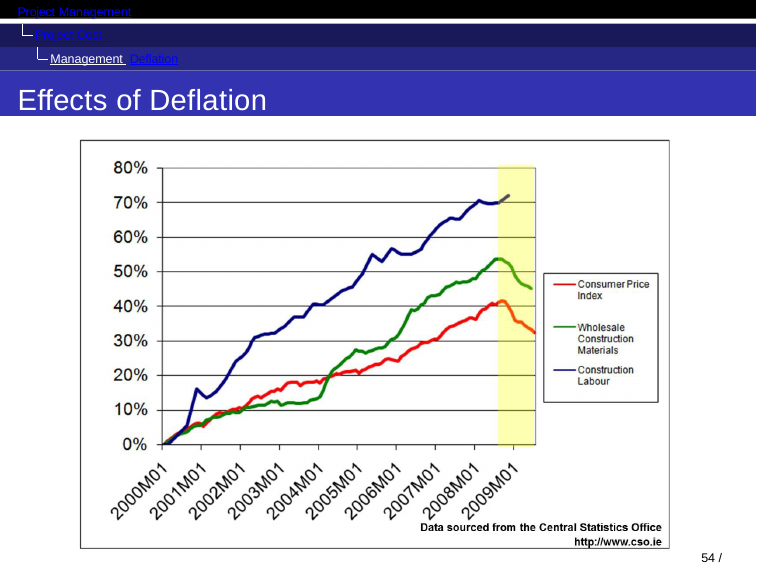

Project Management
Project Cost Management  Deflation

Effects of Deflation

54 / 128